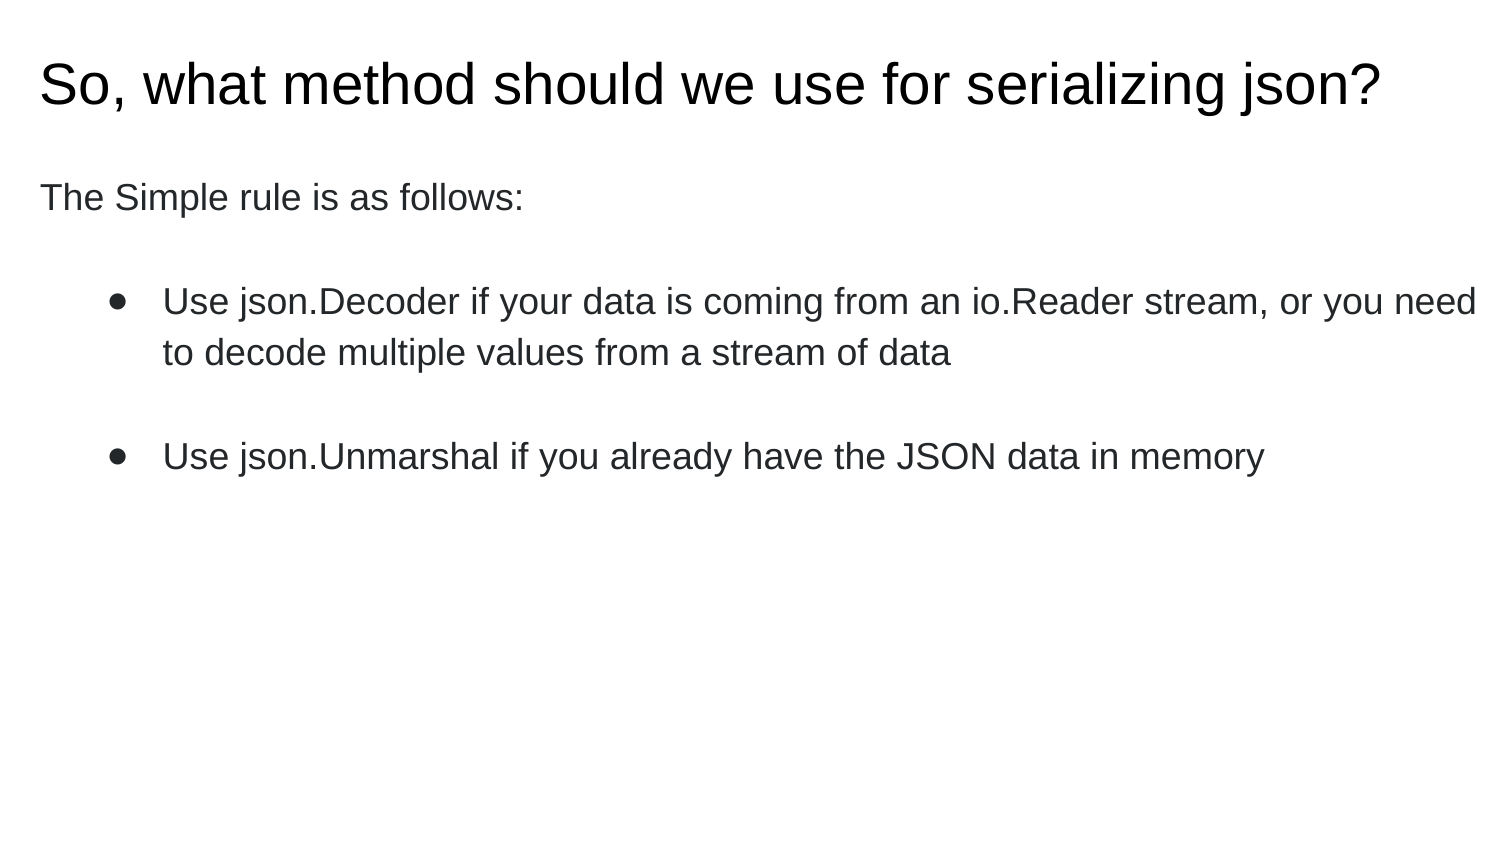

# So, what method should we use for serializing json?
The Simple rule is as follows:

Use json.Decoder if your data is coming from an io.Reader stream, or you need to decode multiple values from a stream of data

Use json.Unmarshal if you already have the JSON data in memory